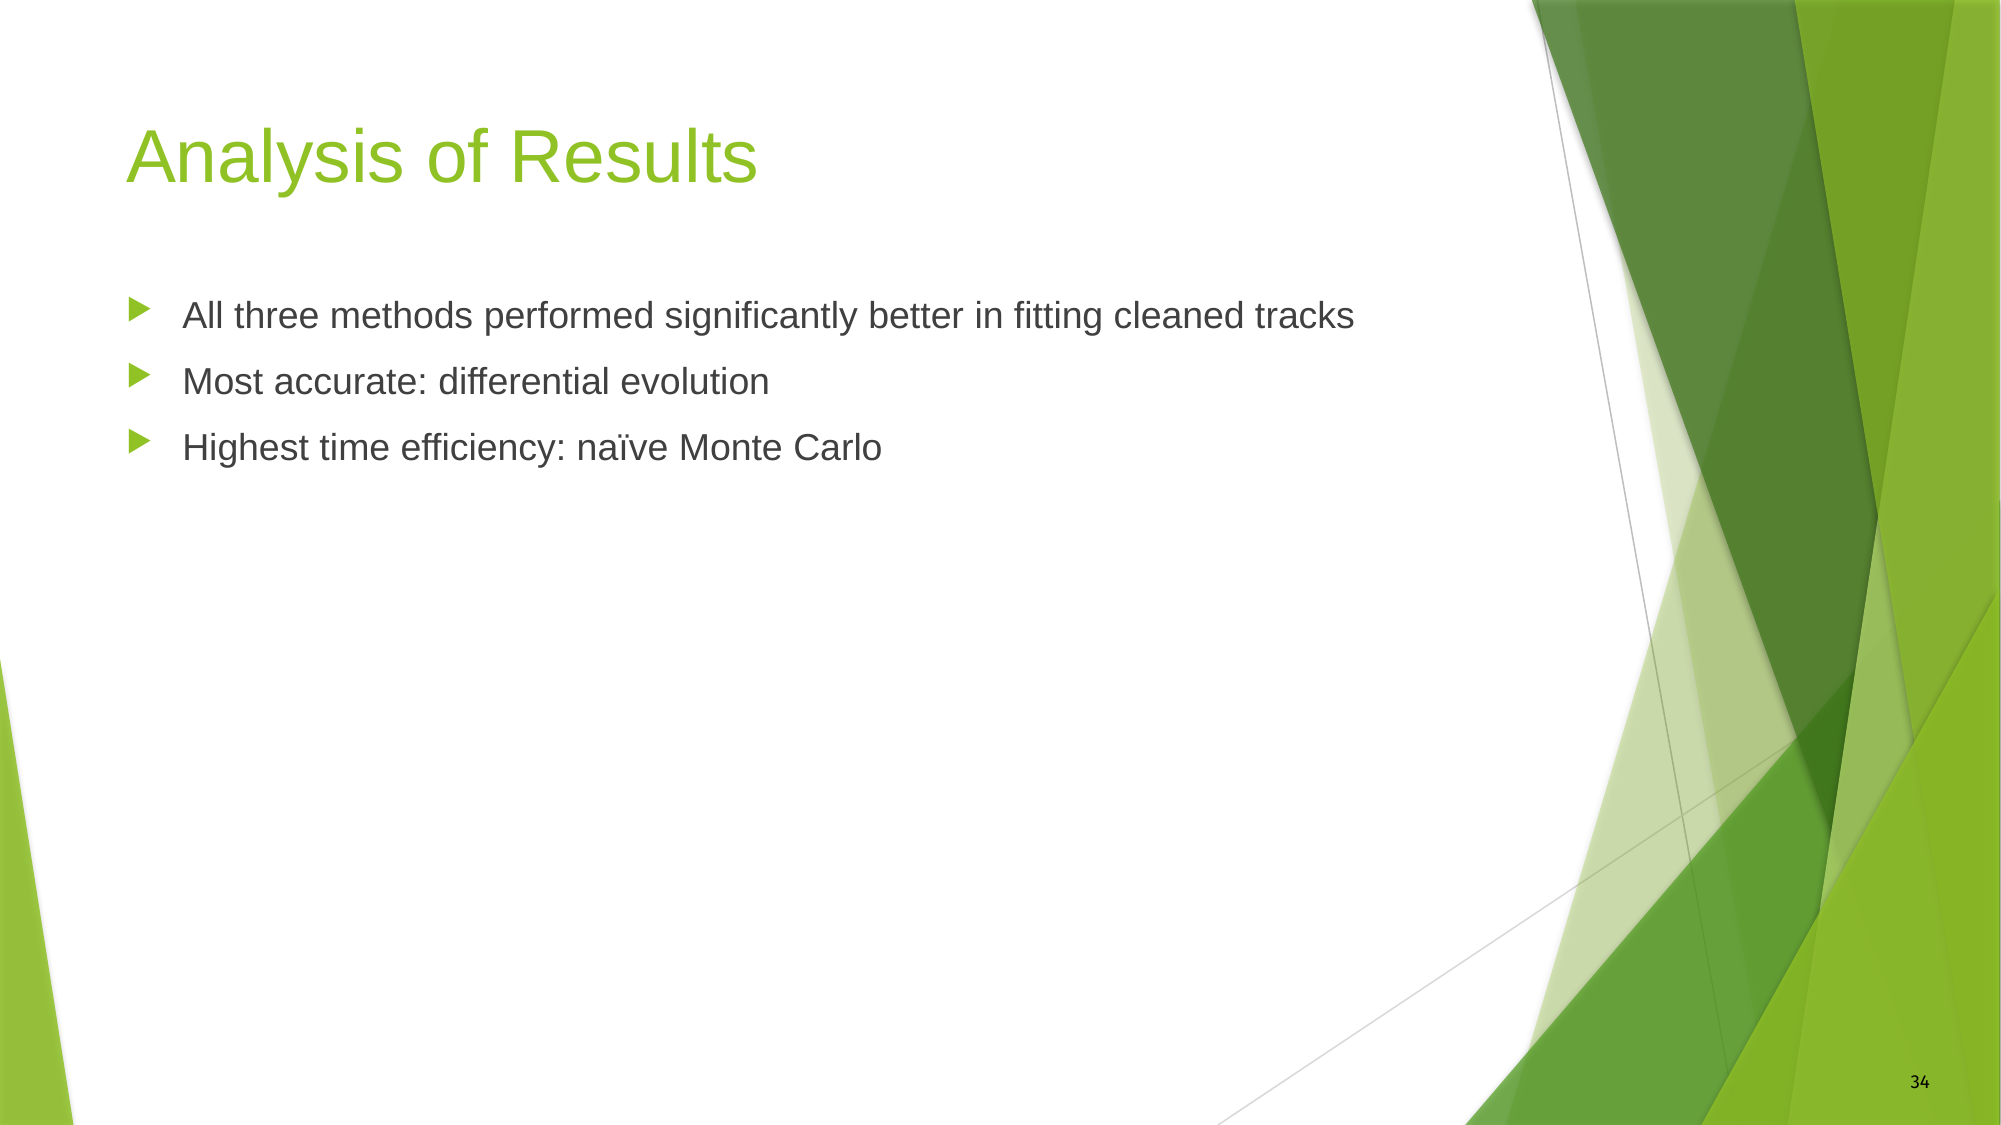

# Analysis of Results
All three methods performed significantly better in fitting cleaned tracks
Most accurate: differential evolution
Highest time efficiency: naïve Monte Carlo
34